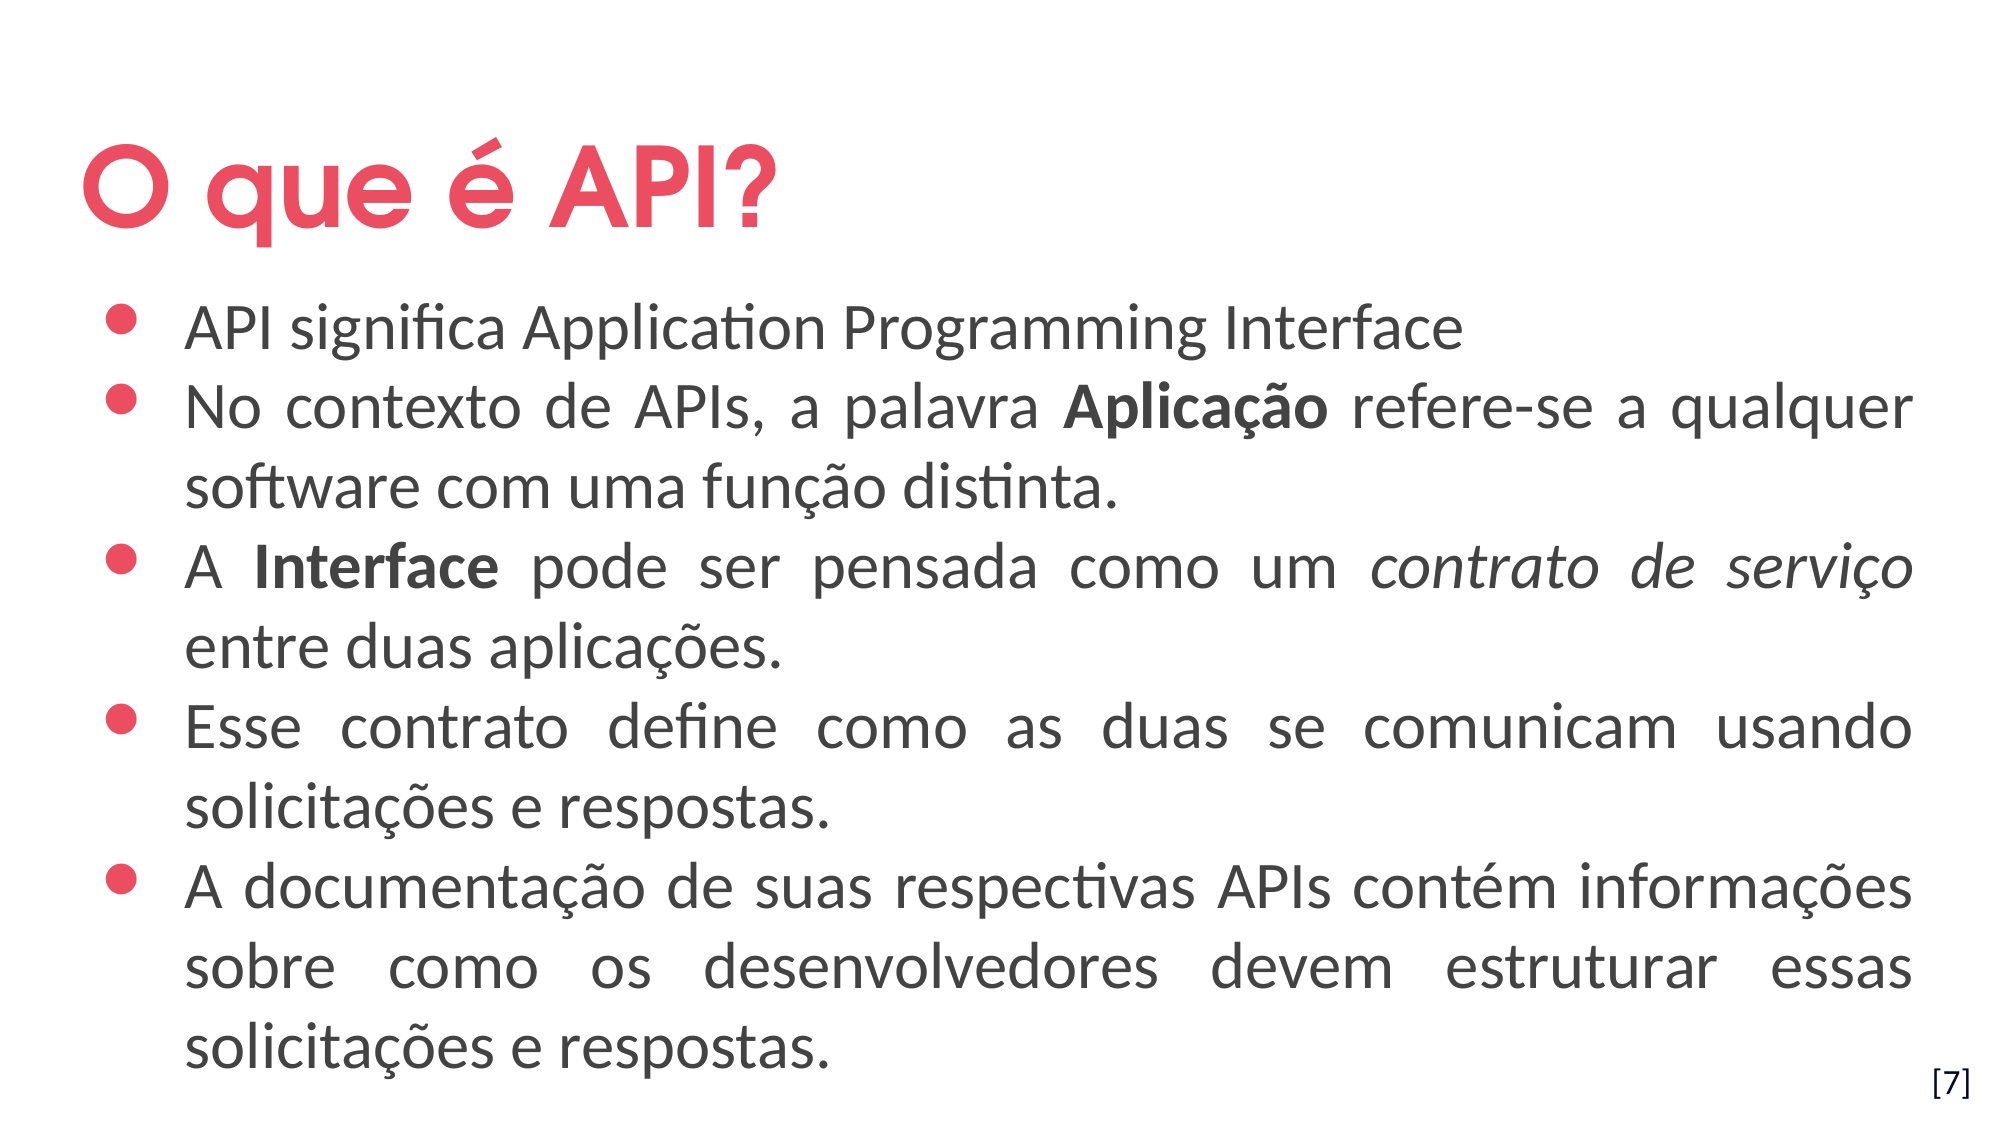

O que é API?
API significa Application Programming Interface
No contexto de APIs, a palavra Aplicação refere-se a qualquer software com uma função distinta.
A Interface pode ser pensada como um contrato de serviço entre duas aplicações.
Esse contrato define como as duas se comunicam usando solicitações e respostas.
A documentação de suas respectivas APIs contém informações sobre como os desenvolvedores devem estruturar essas solicitações e respostas.
[7]